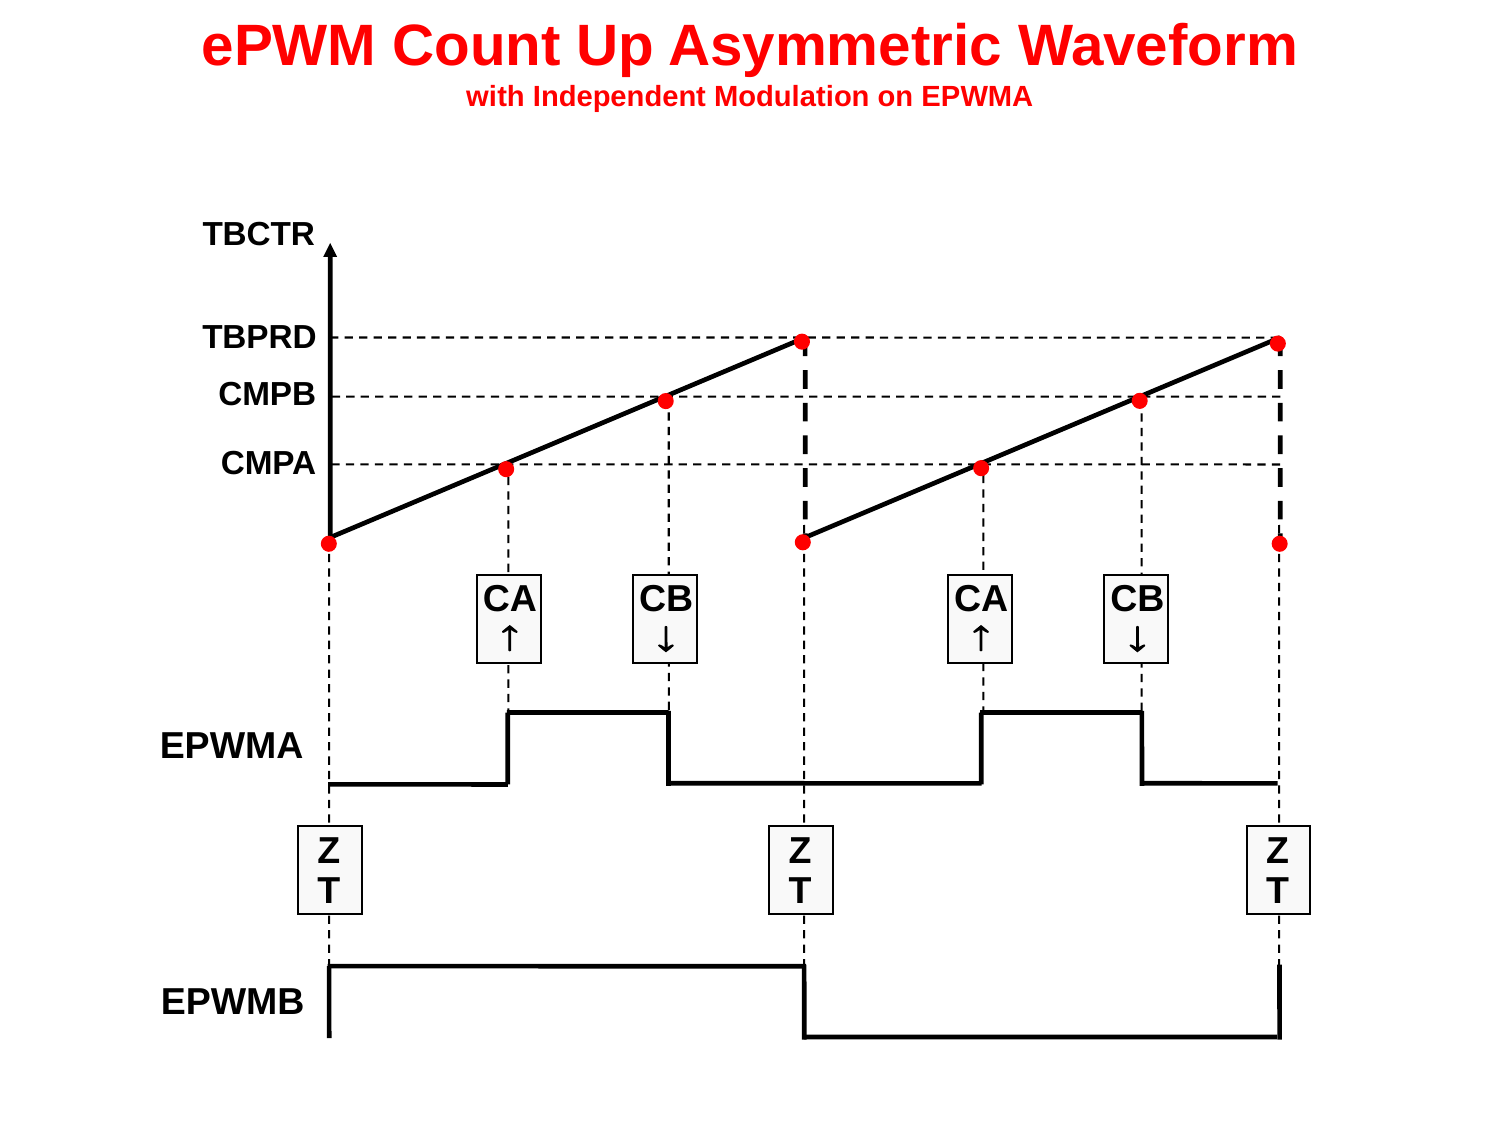

# ePWM Count Up Asymmetric Waveform with Independent Modulation on EPWMA
TBCTR

TBPRD

.
.
.
.
.
.
CMPB

CMPA
.
.
.

CA
↑

CA
↑

CB
↓
CB
↓

EPWMA

Z
T
Z
T
Z
T

EPWMB